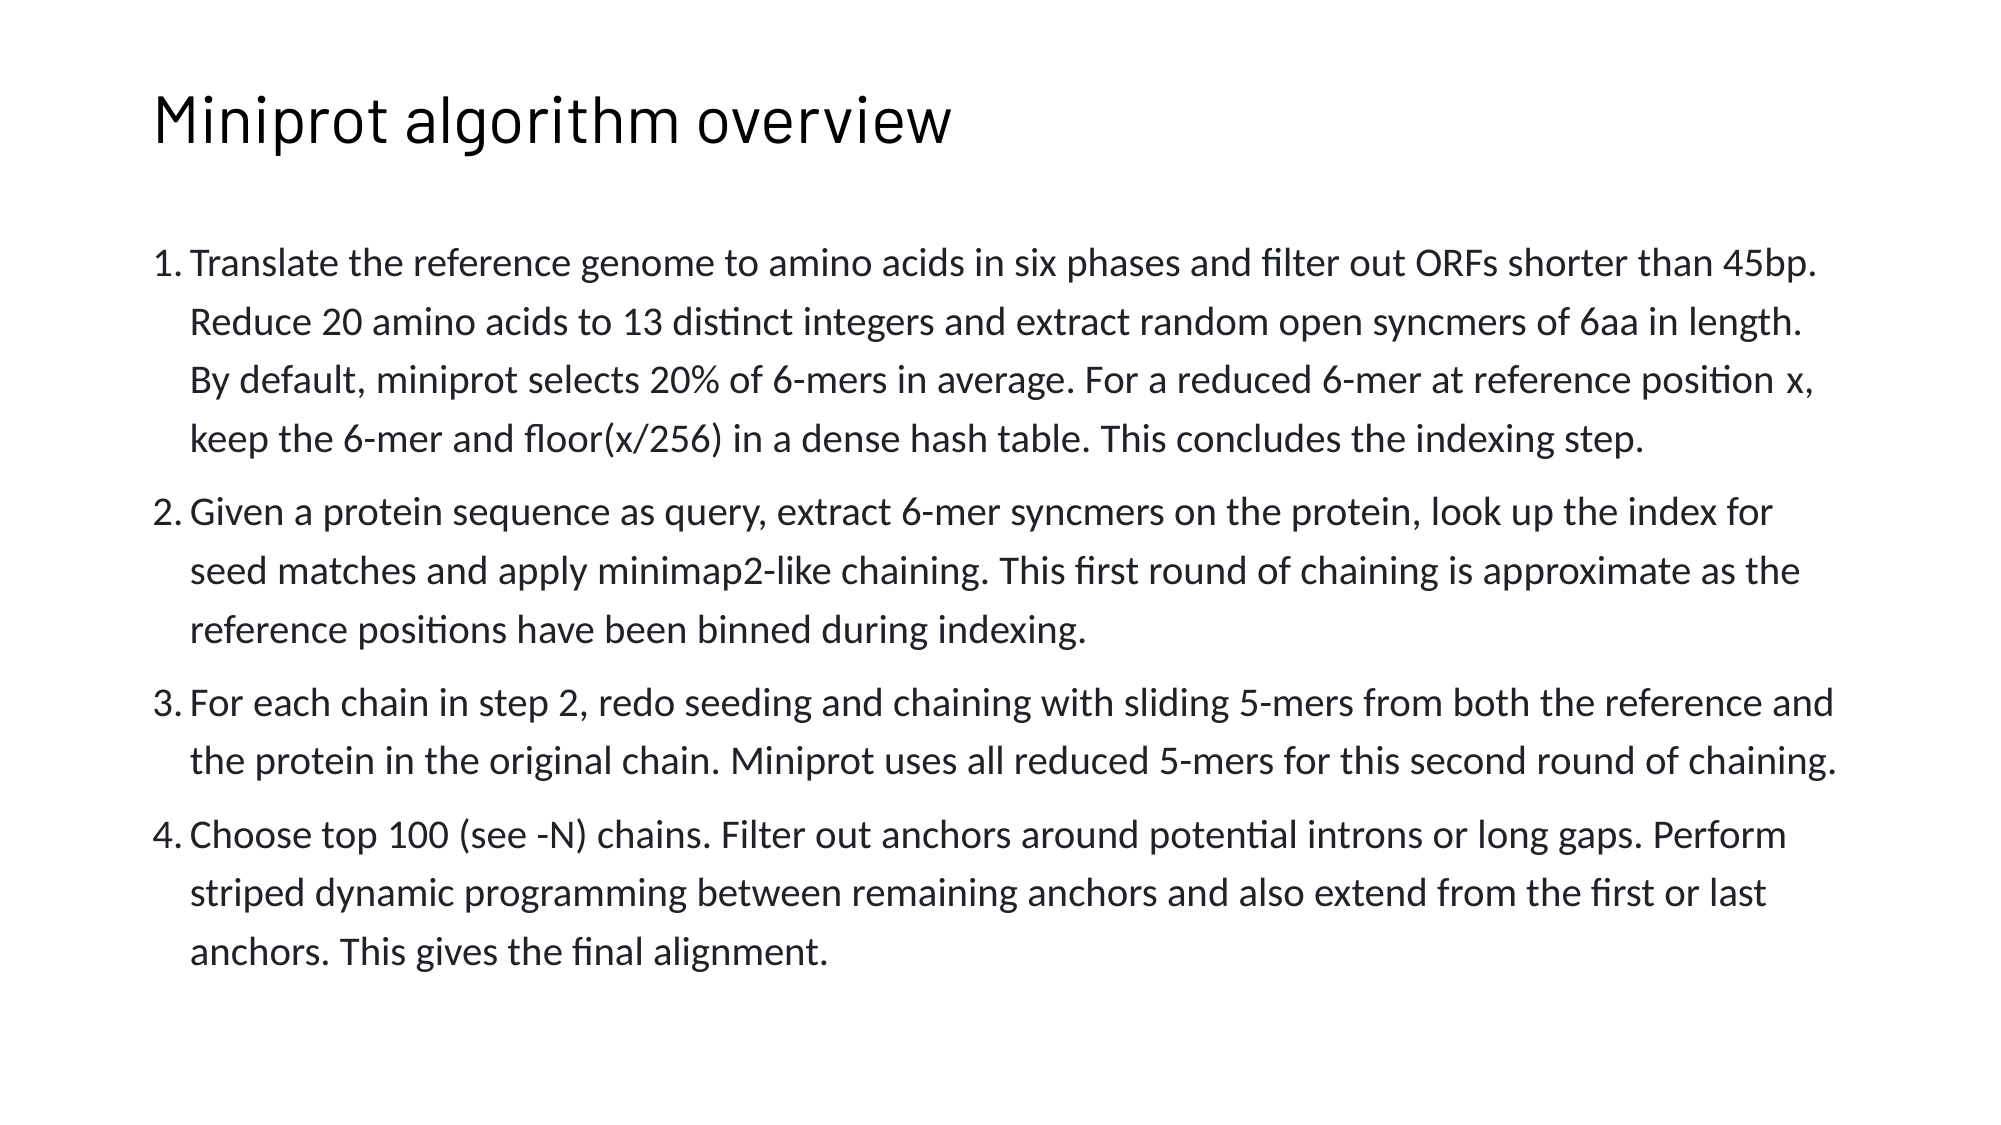

# Miniprot algorithm overview
Translate the reference genome to amino acids in six phases and filter out ORFs shorter than 45bp. Reduce 20 amino acids to 13 distinct integers and extract random open syncmers of 6aa in length. By default, miniprot selects 20% of 6-mers in average. For a reduced 6-mer at reference position x, keep the 6-mer and floor(x/256) in a dense hash table. This concludes the indexing step.
Given a protein sequence as query, extract 6-mer syncmers on the protein, look up the index for seed matches and apply minimap2-like chaining. This first round of chaining is approximate as the reference positions have been binned during indexing.
For each chain in step 2, redo seeding and chaining with sliding 5-mers from both the reference and the protein in the original chain. Miniprot uses all reduced 5-mers for this second round of chaining.
Choose top 100 (see -N) chains. Filter out anchors around potential introns or long gaps. Perform striped dynamic programming between remaining anchors and also extend from the first or last anchors. This gives the final alignment.